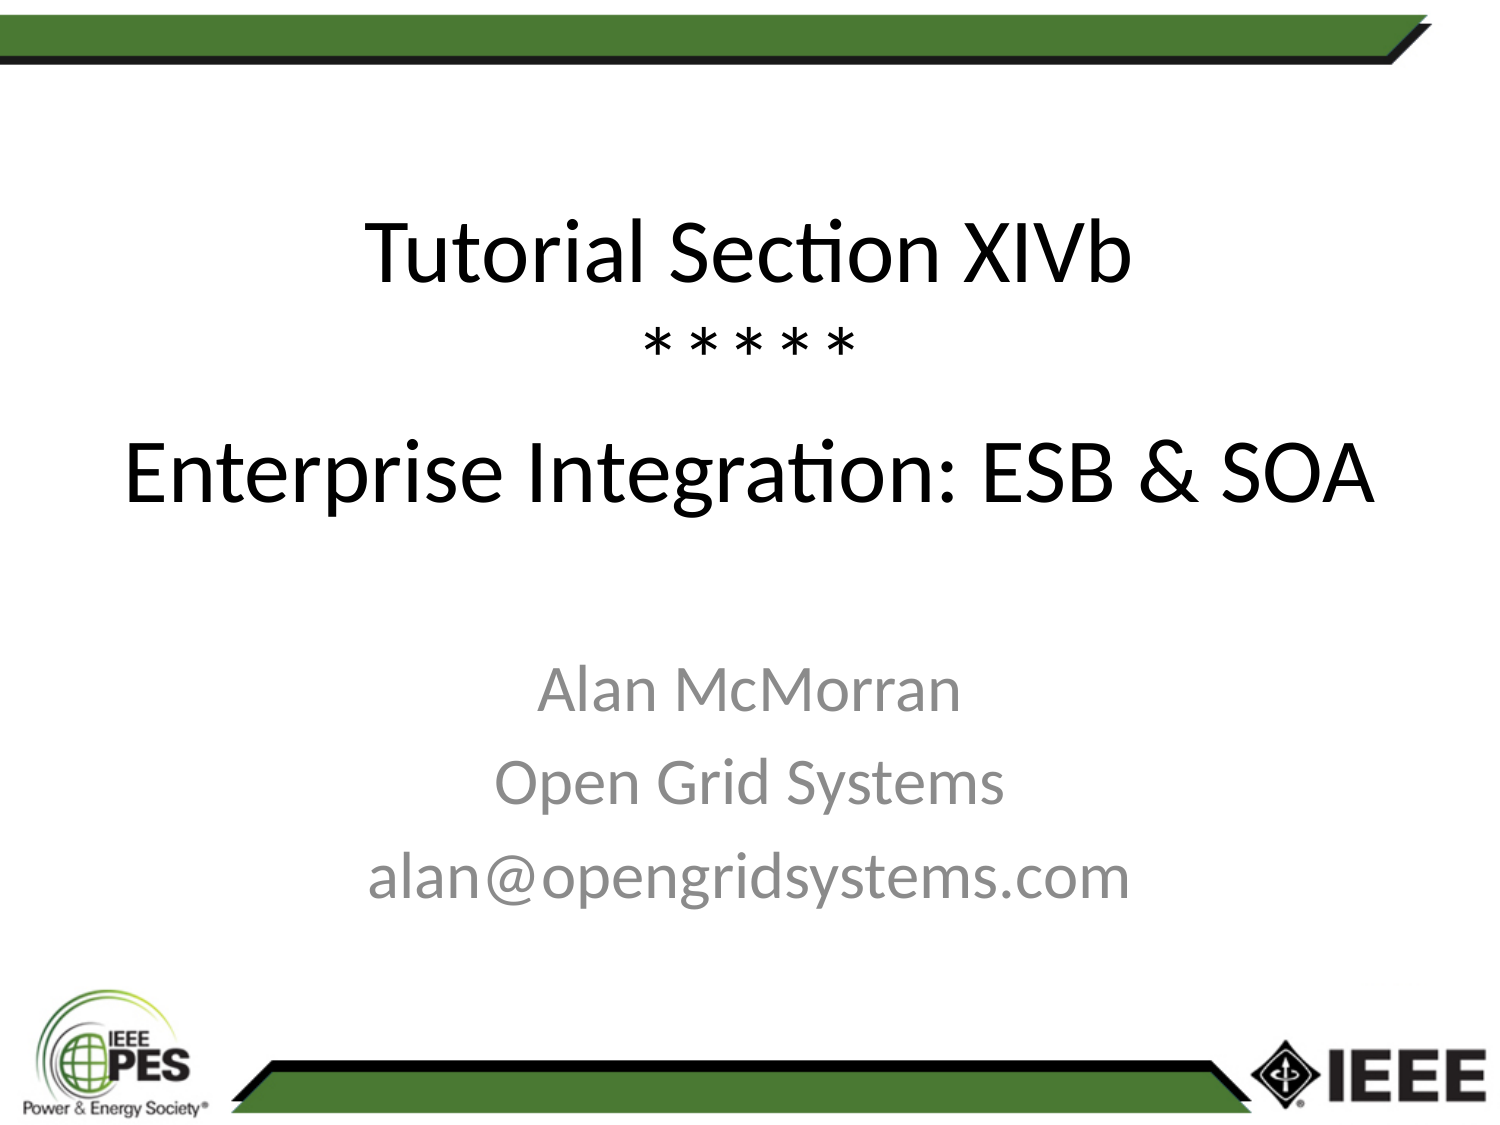

# Tutorial Section XIVb ***** Enterprise Integration: ESB & SOA
Alan McMorran
Open Grid Systems
alan@opengridsystems.com